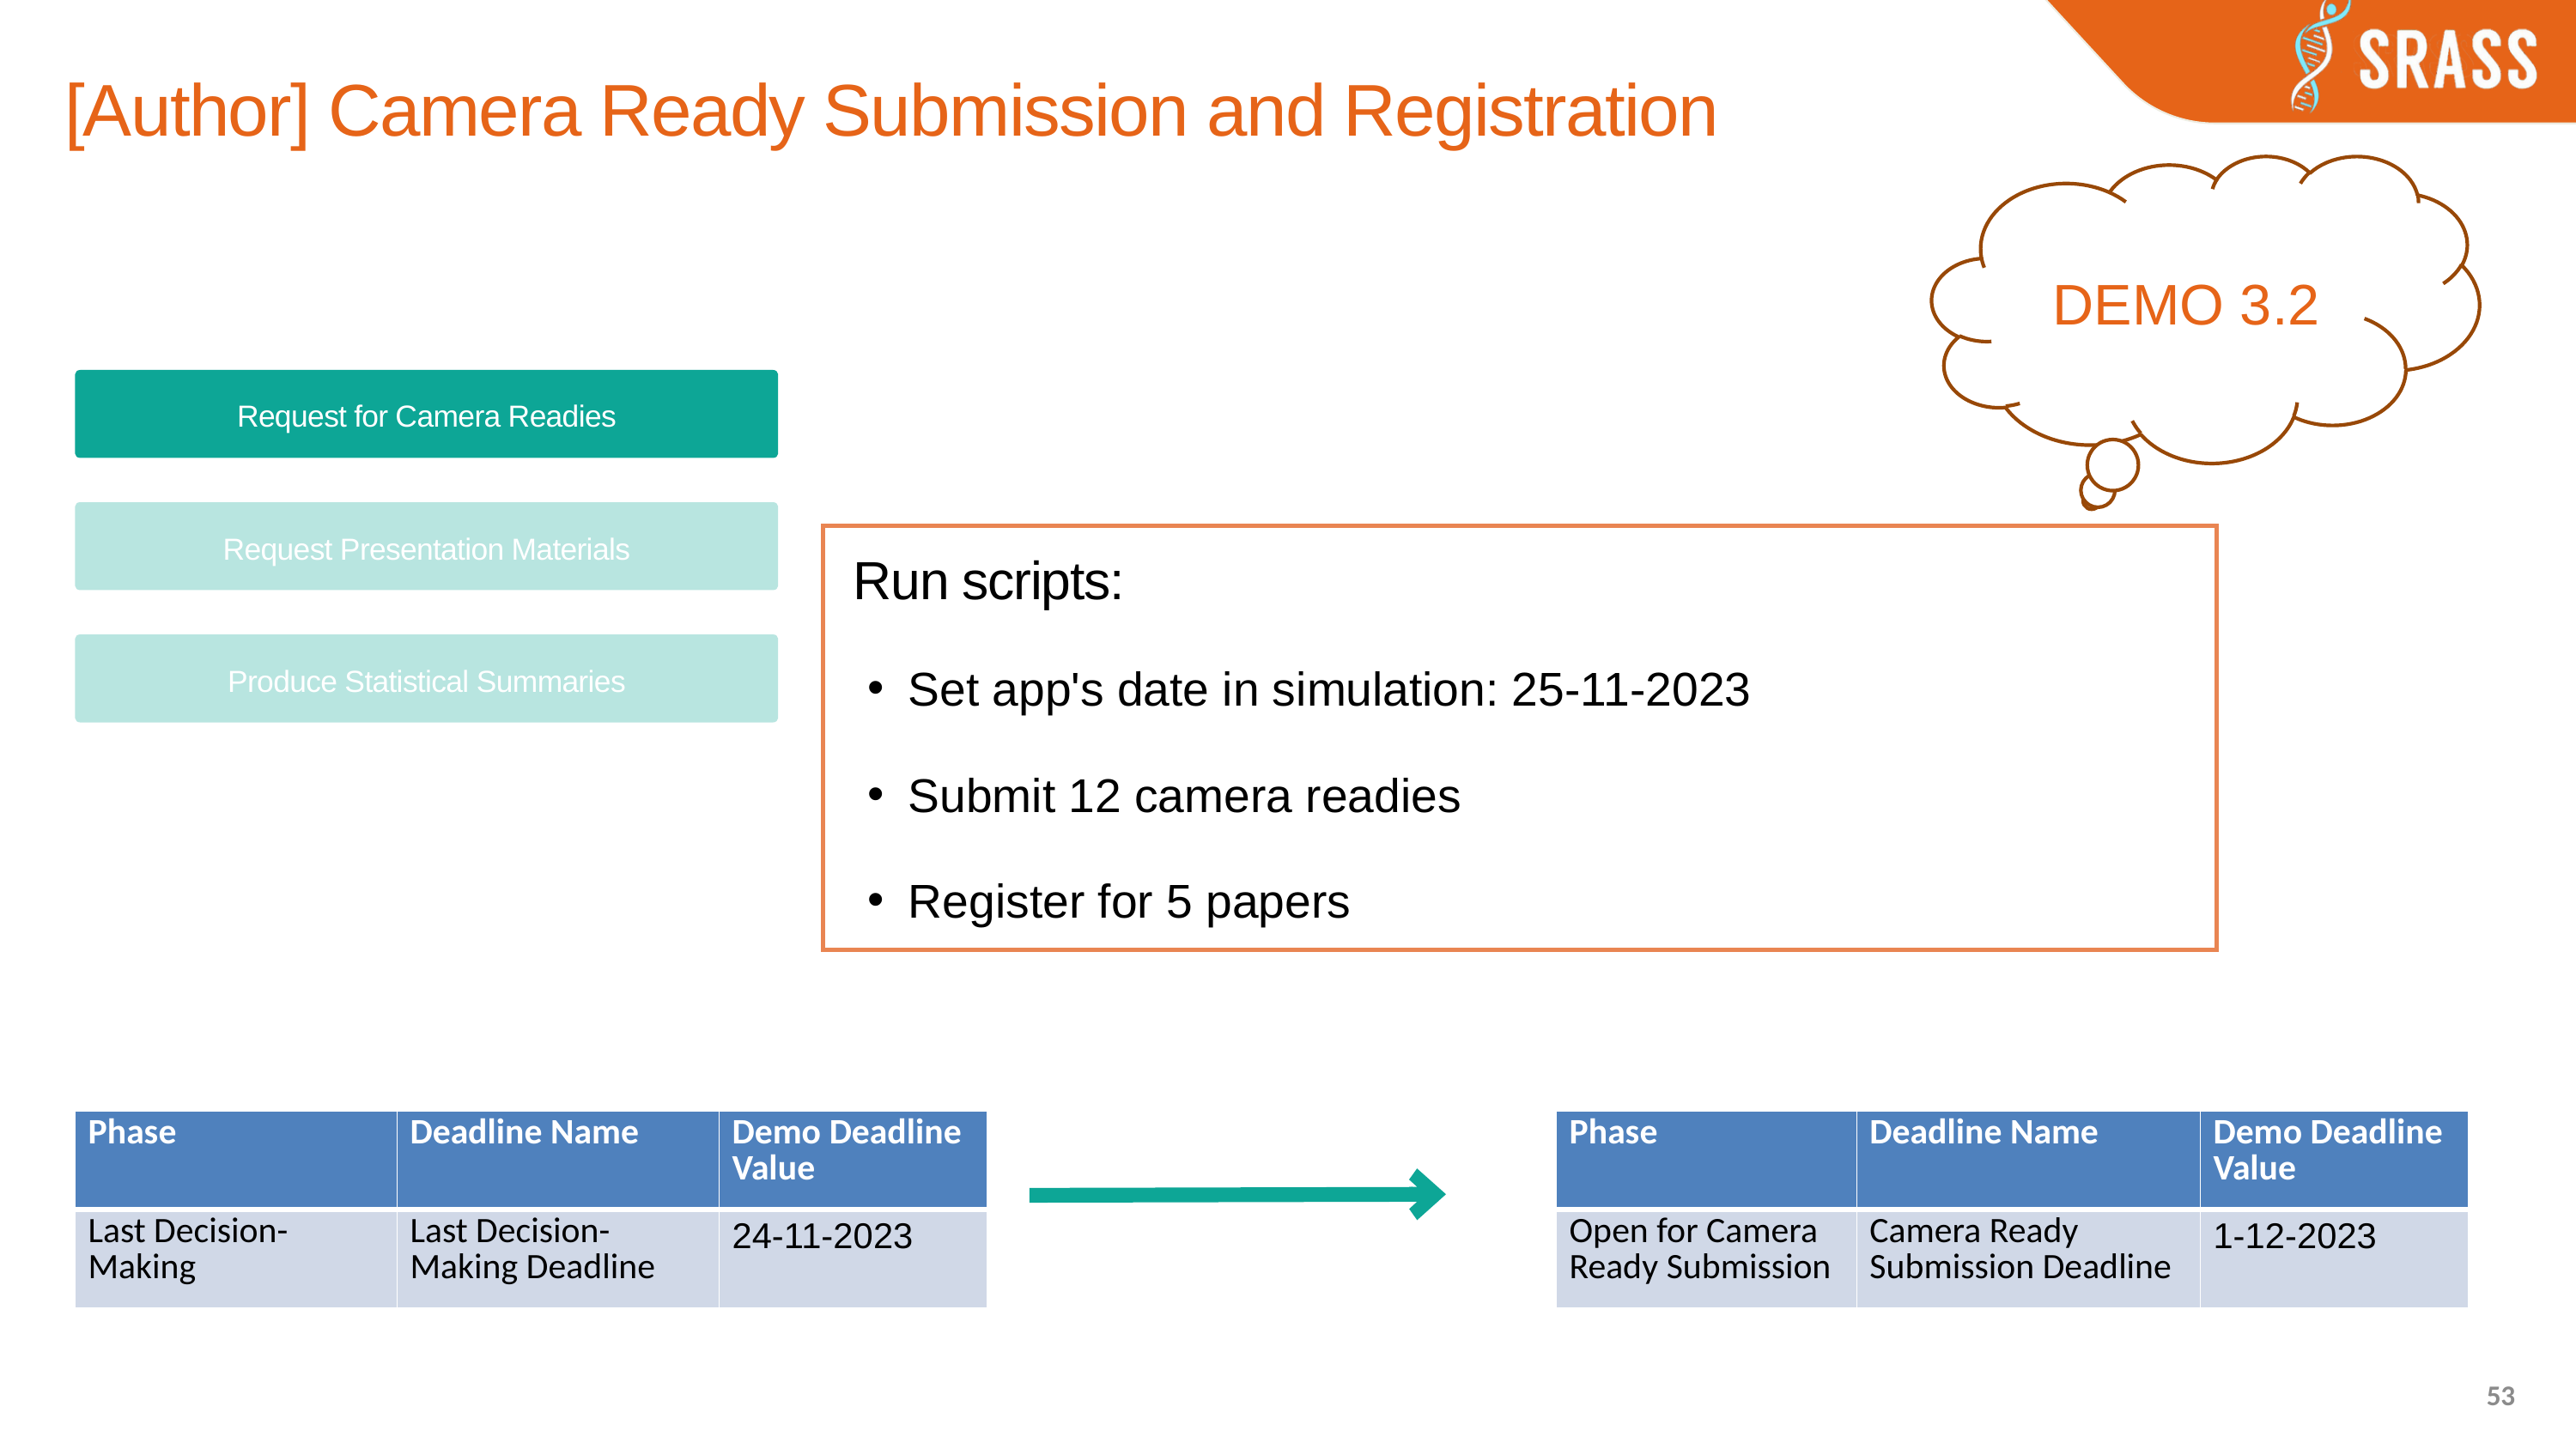

[Author] Camera Ready Submission and Registration
DEMO 3.2

Request for Camera Readies

Request Presentation Materials

Run scripts:
Set app's date in simulation: 25-11-2023
Submit 12 camera readies
Register for 5 papers

Produce Statistical Summaries
| Phase | Deadline Name | Demo Deadline Value |
| --- | --- | --- |
| Last Decision-Making | Last Decision-Making Deadline | 24-11-2023 |
| Phase | Deadline Name | Demo Deadline Value |
| --- | --- | --- |
| Open for Camera Ready Submission | Camera Ready Submission Deadline | 1-12-2023 |

53